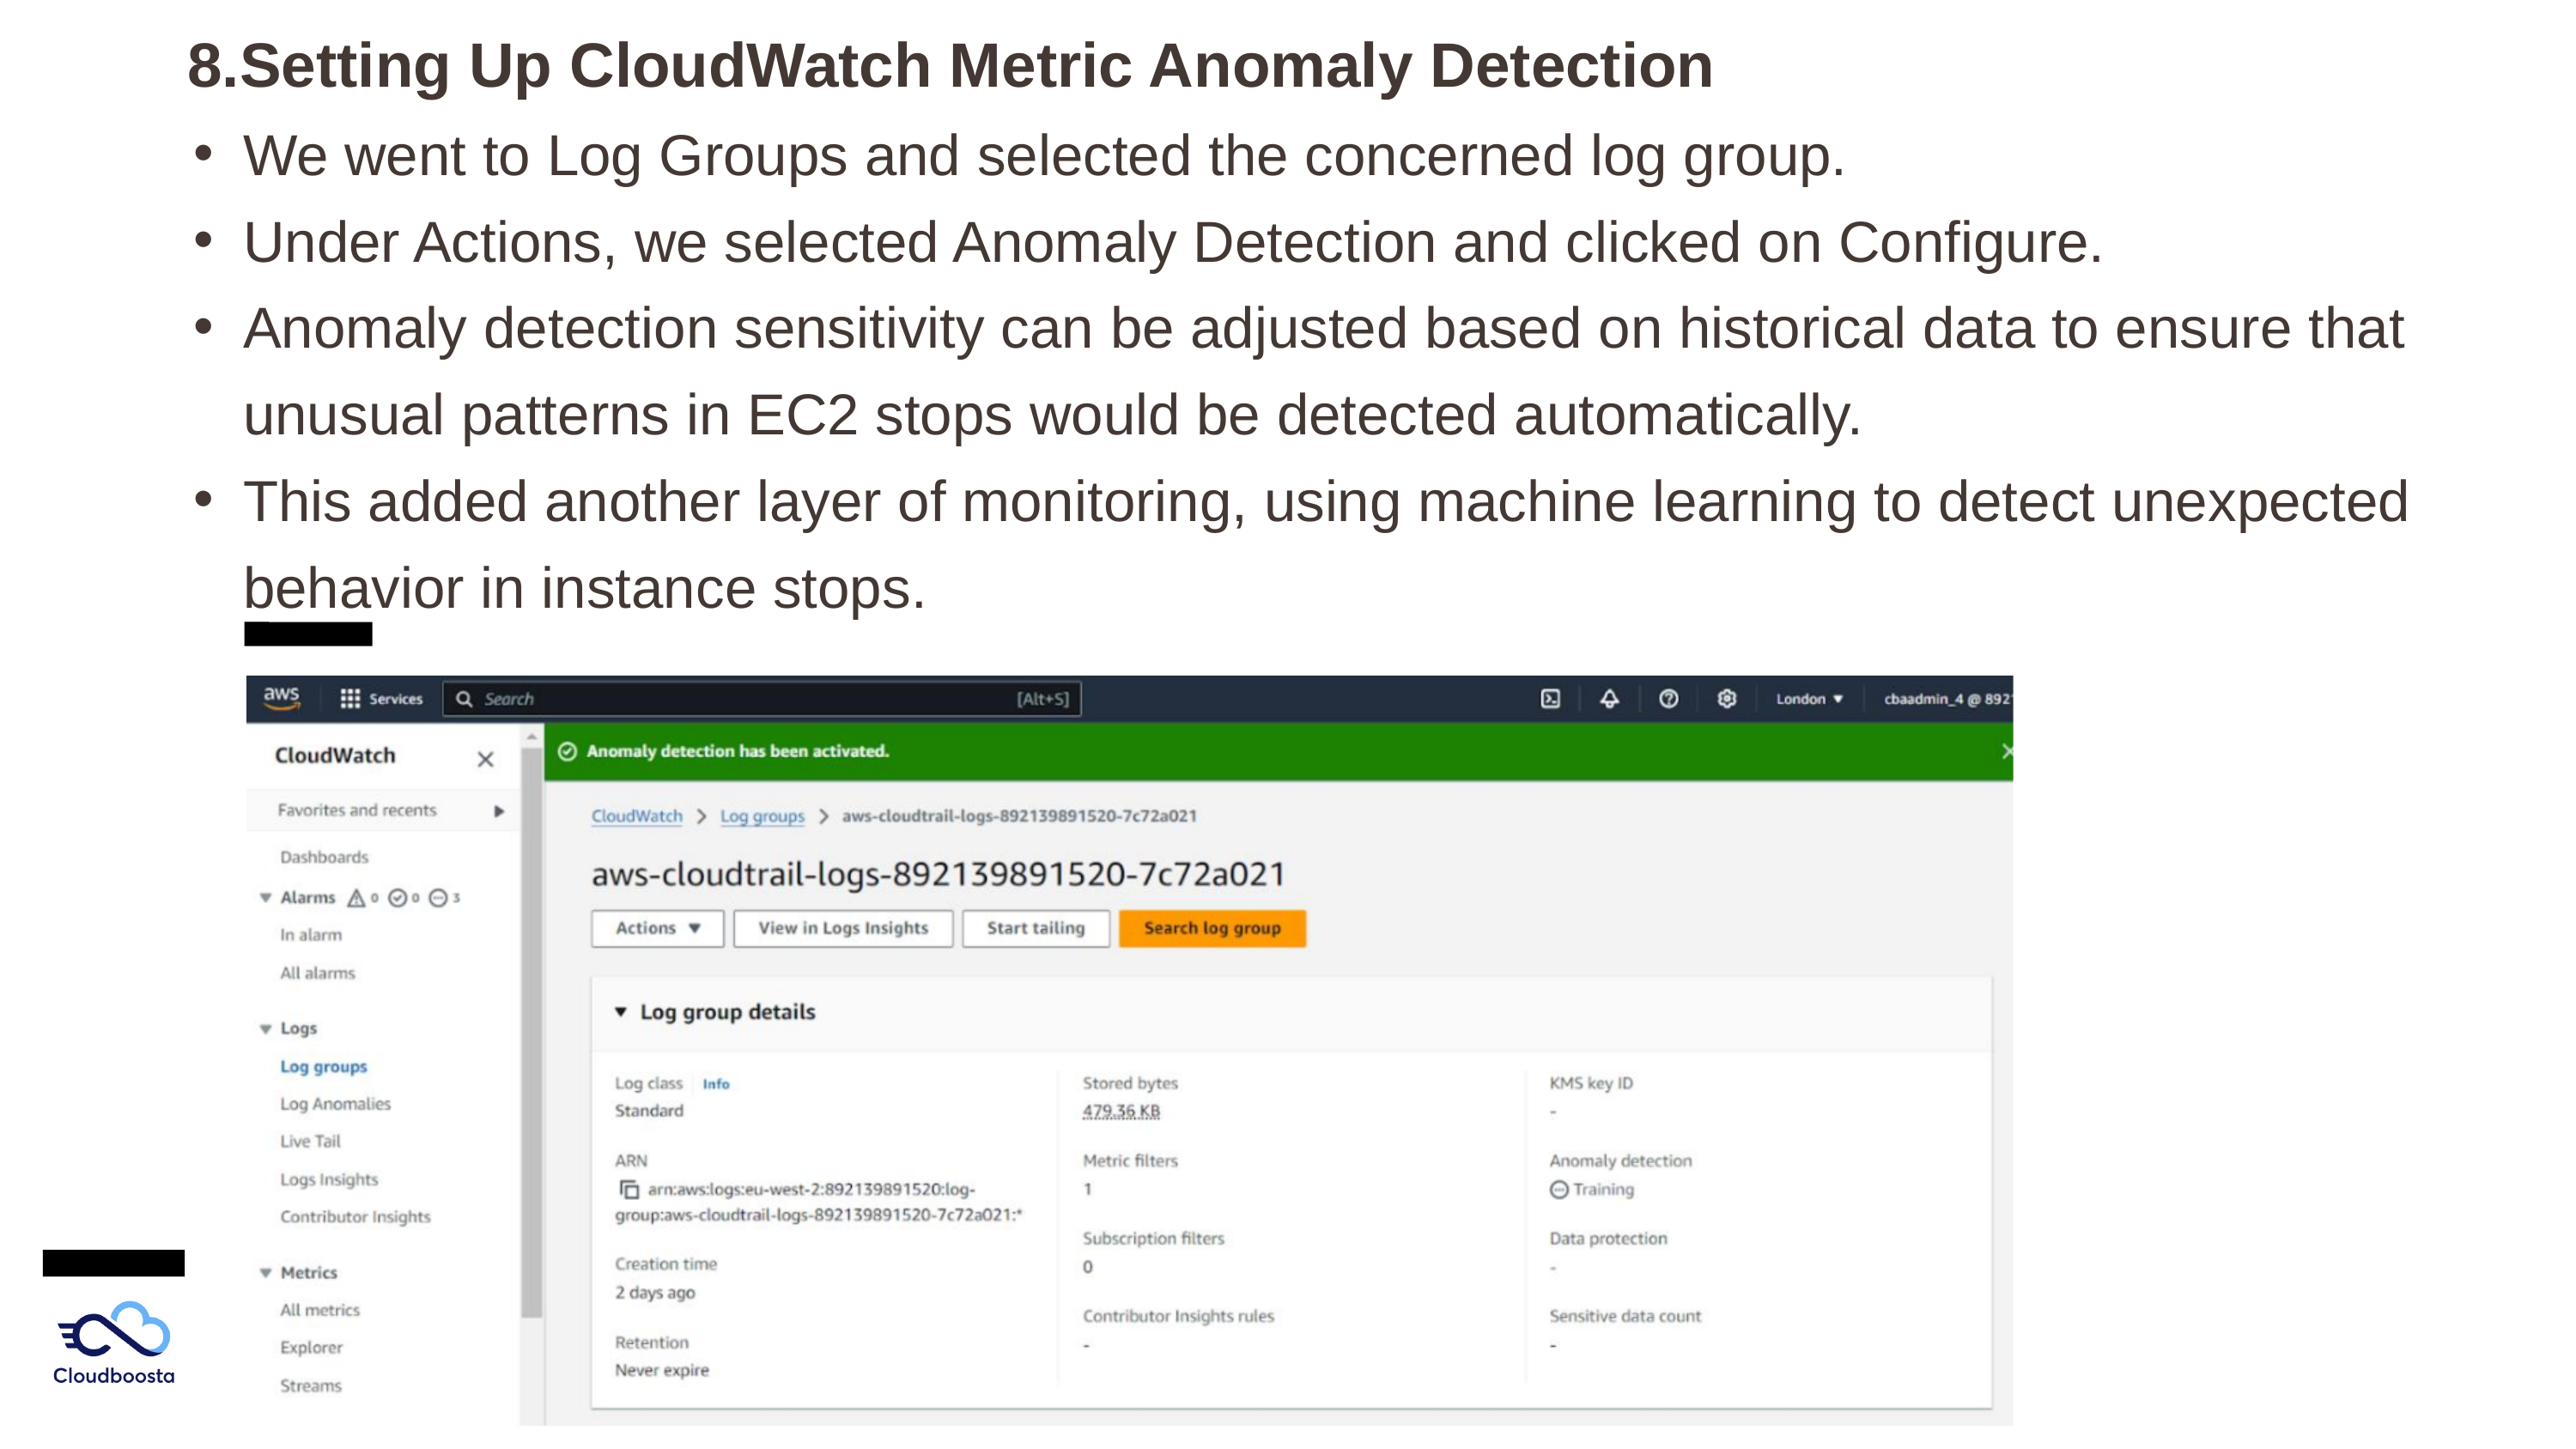

8.Setting Up CloudWatch Metric Anomaly Detection
We went to Log Groups and selected the concerned log group.
Under Actions, we selected Anomaly Detection and clicked on Configure.
Anomaly detection sensitivity can be adjusted based on historical data to ensure that unusual patterns in EC2 stops would be detected automatically.
This added another layer of monitoring, using machine learning to detect unexpected behavior in instance stops.